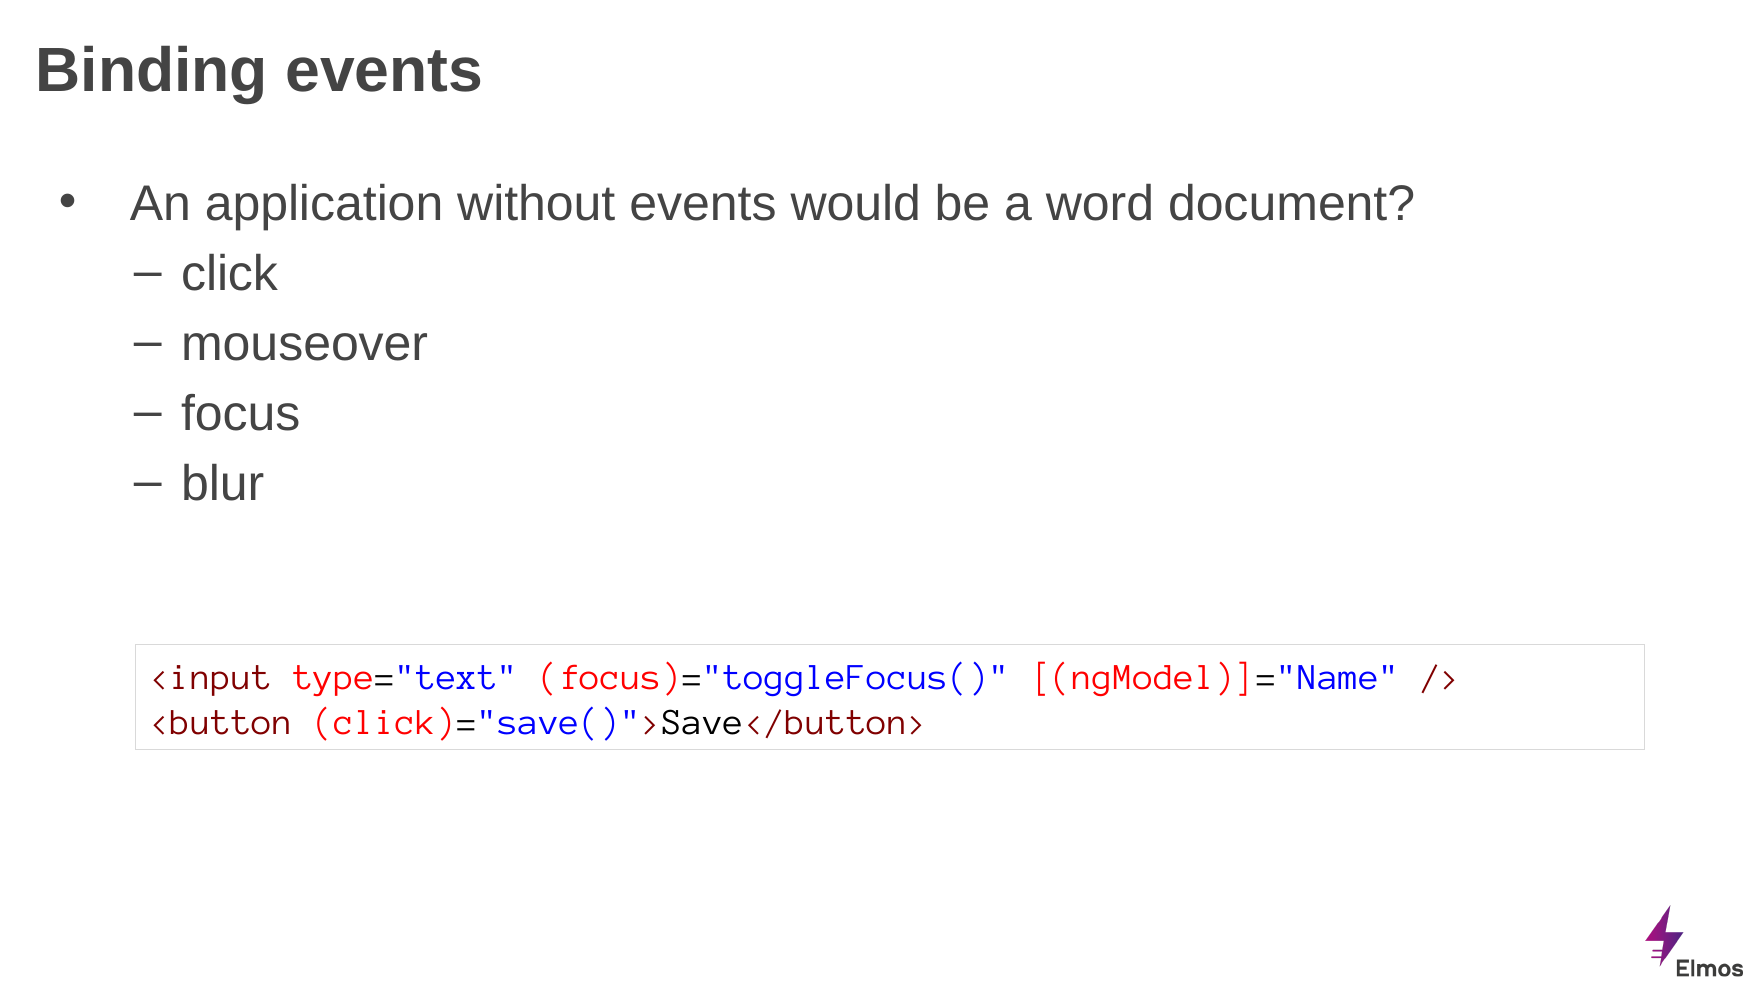

# Binding events
An application without events would be a word document?
click
mouseover
focus
blur
<input type="text" (focus)="toggleFocus()" [(ngModel)]="Name" />
<button (click)="save()">Save</button>